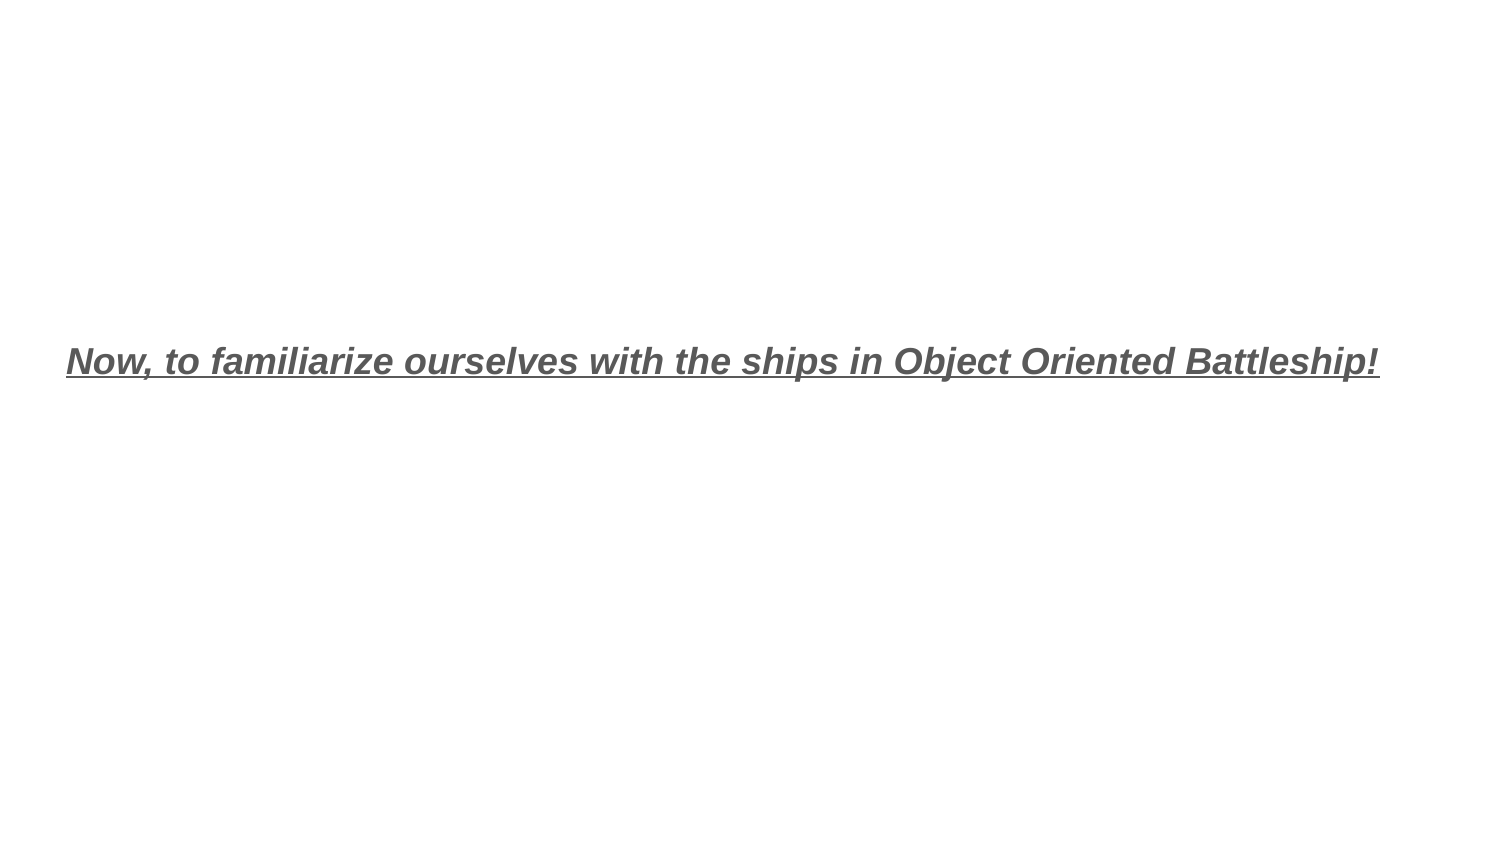

# Now, to familiarize ourselves with the ships in Object Oriented Battleship!